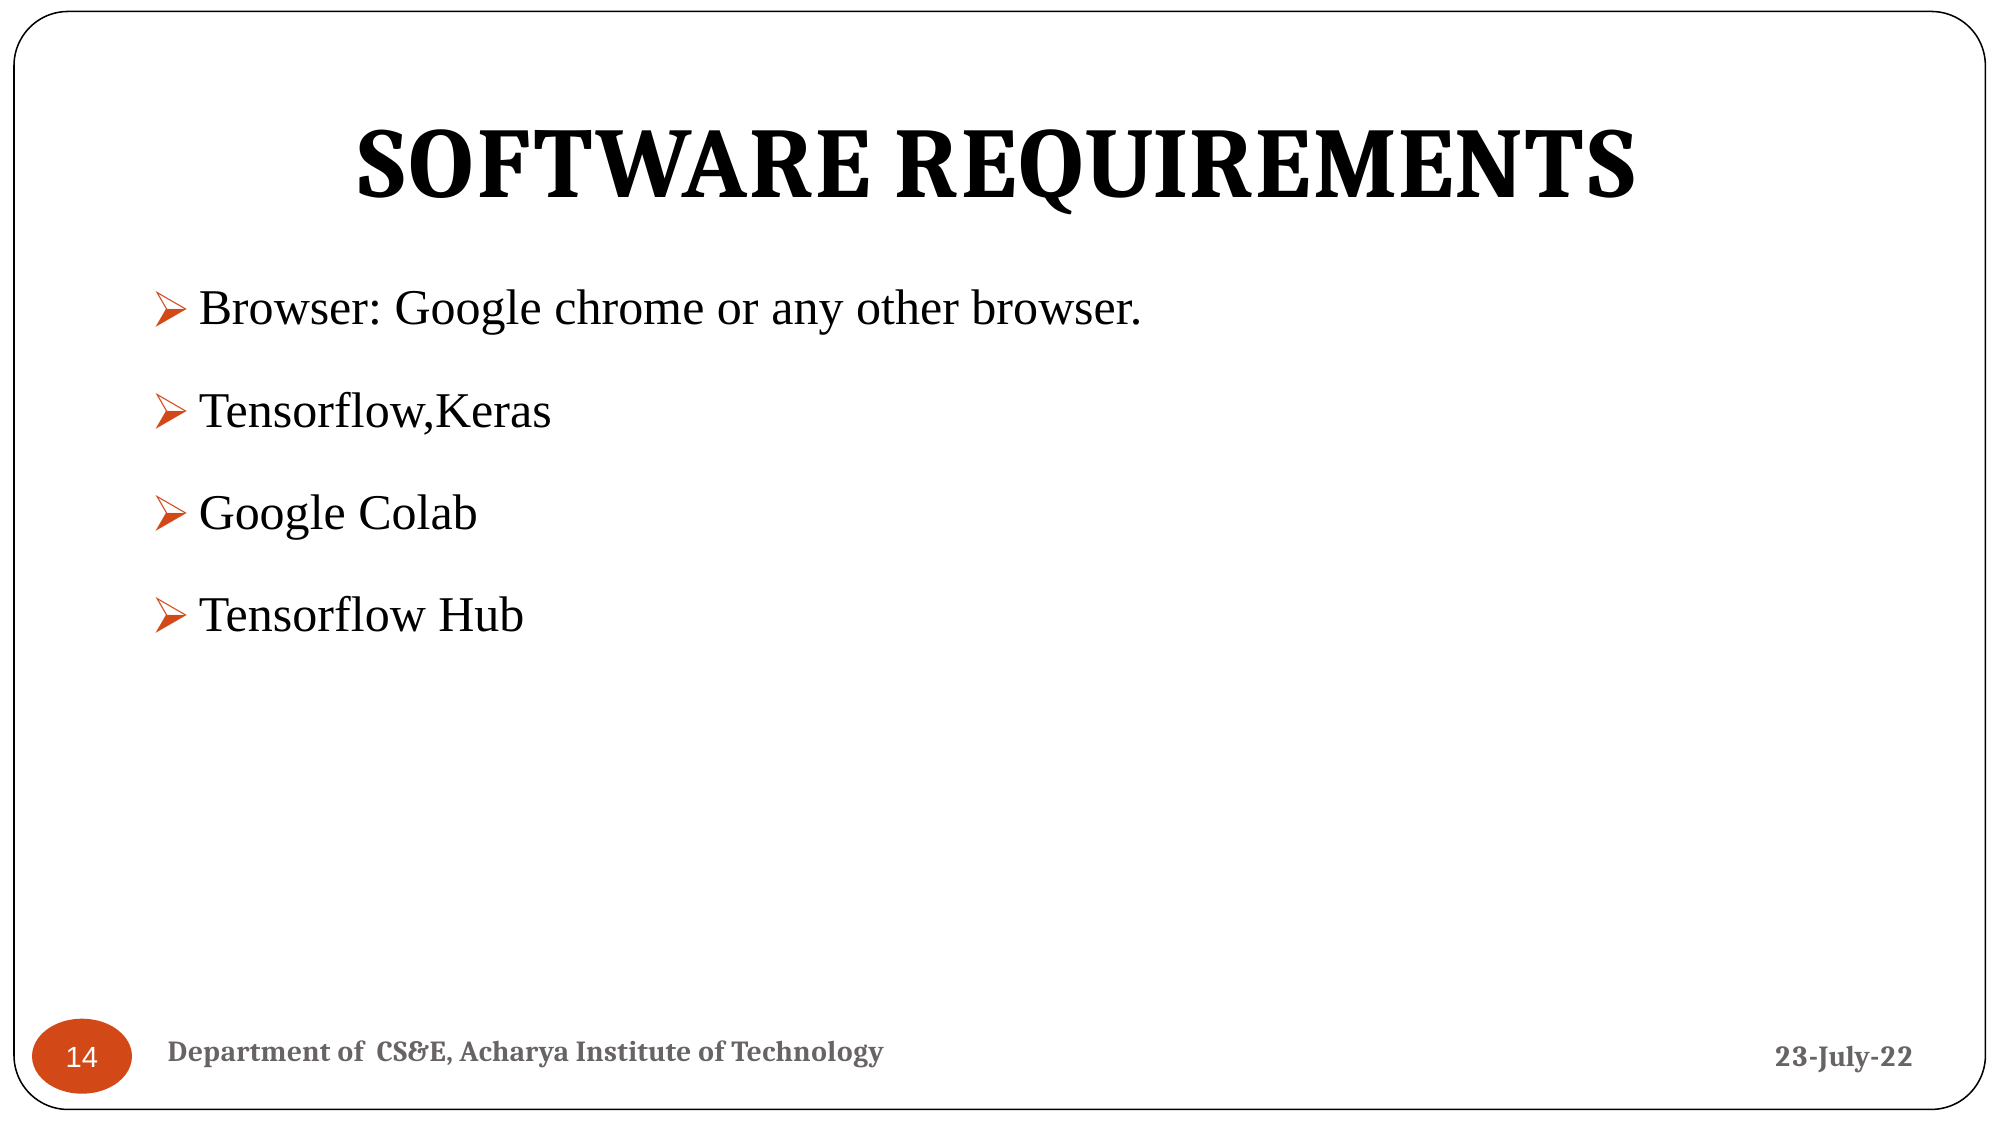

# SOFTWARE REQUIREMENTS
Browser: Google chrome or any other browser.
Tensorflow,Keras
Google Colab
Tensorflow Hub

Department of  CS&E, Acharya Institute of Technology
23-July-22
14